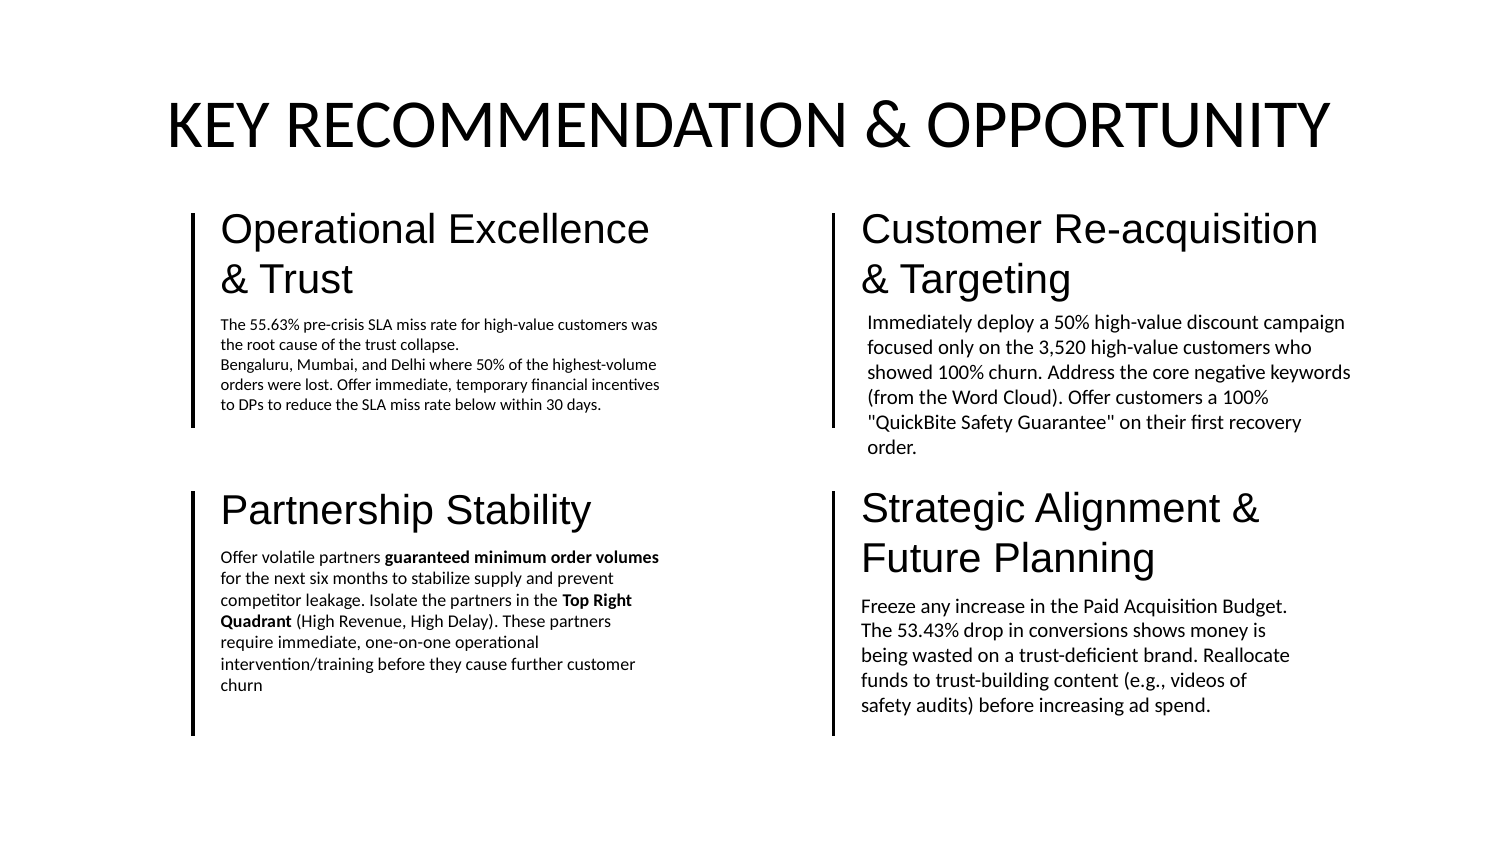

# KEY RECOMMENDATION & OPPORTUNITY
Operational Excellence & Trust
Customer Re-acquisition & Targeting
Immediately deploy a 50% high-value discount campaign focused only on the 3,520 high-value customers who showed 100% churn. Address the core negative keywords (from the Word Cloud). Offer customers a 100% "QuickBite Safety Guarantee" on their first recovery order.
The 55.63% pre-crisis SLA miss rate for high-value customers was the root cause of the trust collapse.
Bengaluru, Mumbai, and Delhi where 50% of the highest-volume orders were lost. Offer immediate, temporary financial incentives to DPs to reduce the SLA miss rate below within 30 days.
Partnership Stability
Strategic Alignment & Future Planning
Offer volatile partners guaranteed minimum order volumes for the next six months to stabilize supply and prevent competitor leakage. Isolate the partners in the Top Right Quadrant (High Revenue, High Delay). These partners require immediate, one-on-one operational intervention/training before they cause further customer churn
Freeze any increase in the Paid Acquisition Budget. The 53.43% drop in conversions shows money is being wasted on a trust-deficient brand. Reallocate funds to trust-building content (e.g., videos of safety audits) before increasing ad spend.